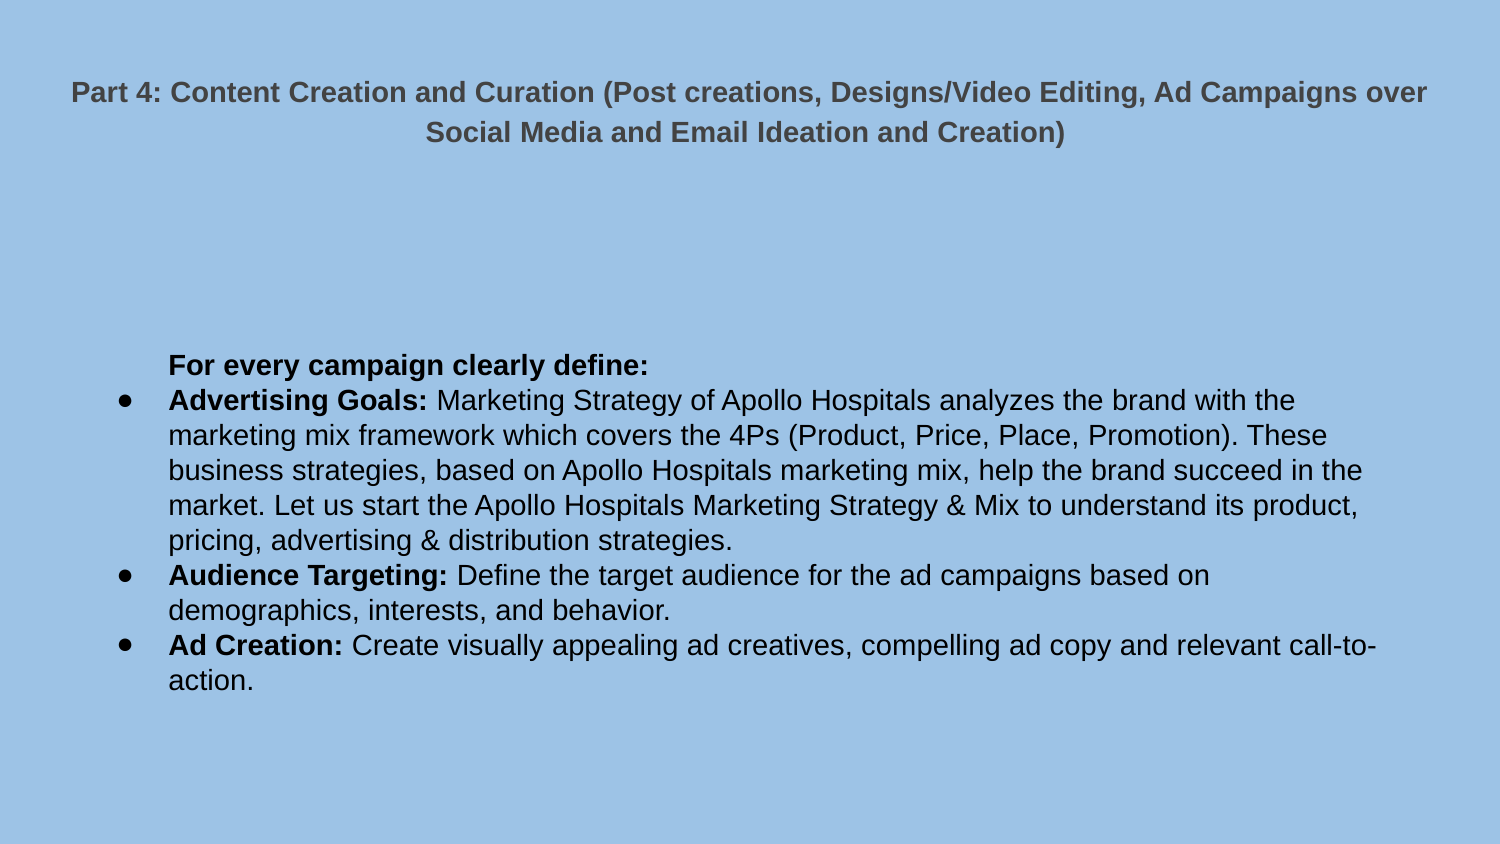

Part 4: Content Creation and Curation (Post creations, Designs/Video Editing, Ad Campaigns over Social Media and Email Ideation and Creation)
For every campaign clearly define:
Advertising Goals: Marketing Strategy of Apollo Hospitals analyzes the brand with the marketing mix framework which covers the 4Ps (Product, Price, Place, Promotion). These business strategies, based on Apollo Hospitals marketing mix, help the brand succeed in the market. Let us start the Apollo Hospitals Marketing Strategy & Mix to understand its product, pricing, advertising & distribution strategies.
Audience Targeting: Define the target audience for the ad campaigns based on demographics, interests, and behavior.
Ad Creation: Create visually appealing ad creatives, compelling ad copy and relevant call-to-action.